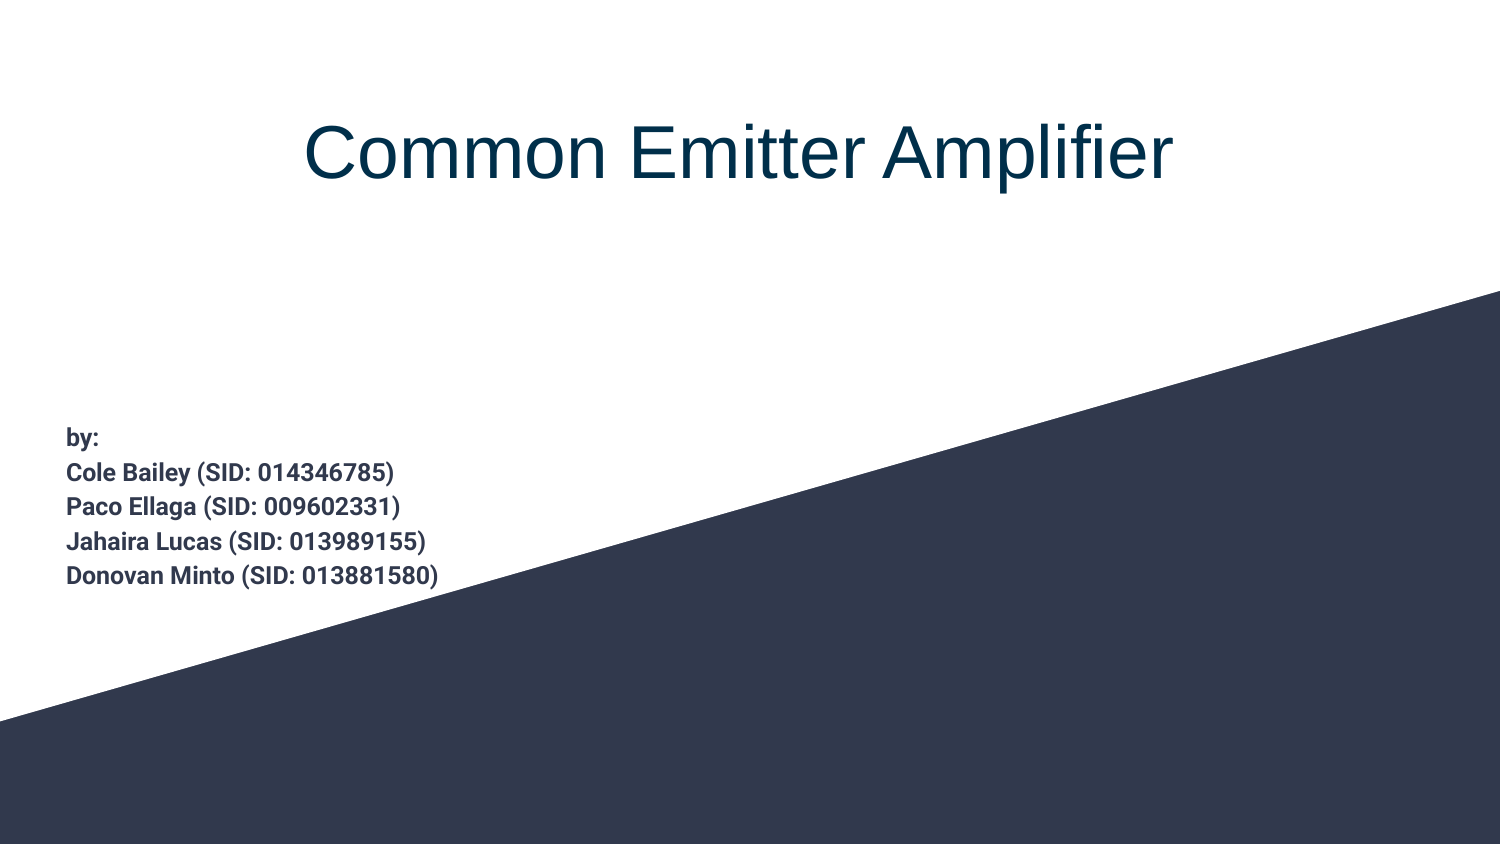

# Common Emitter Amplifier
by:
Cole Bailey (SID: 014346785)
Paco Ellaga (SID: 009602331)
Jahaira Lucas (SID: 013989155)
Donovan Minto (SID: 013881580)